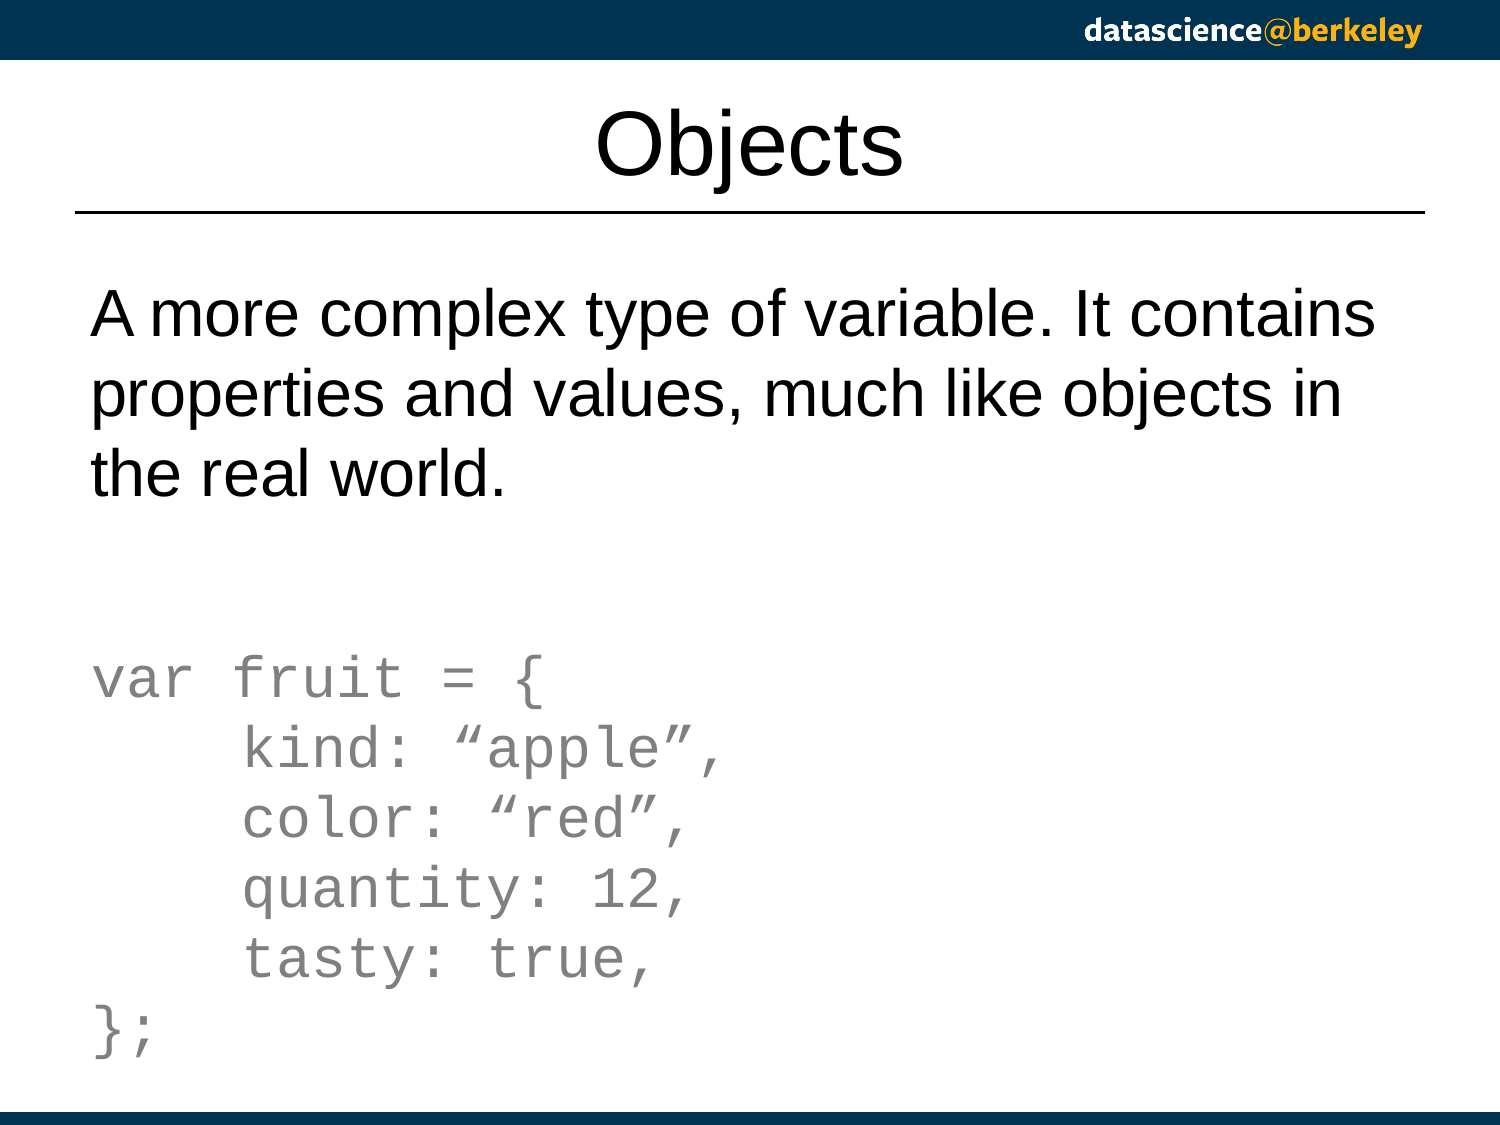

# Objects
A more complex type of variable. It contains properties and values, much like objects in the real world.
var fruit = {
	kind: “apple”,
	color: “red”,
	quantity: 12,
	tasty: true,
};